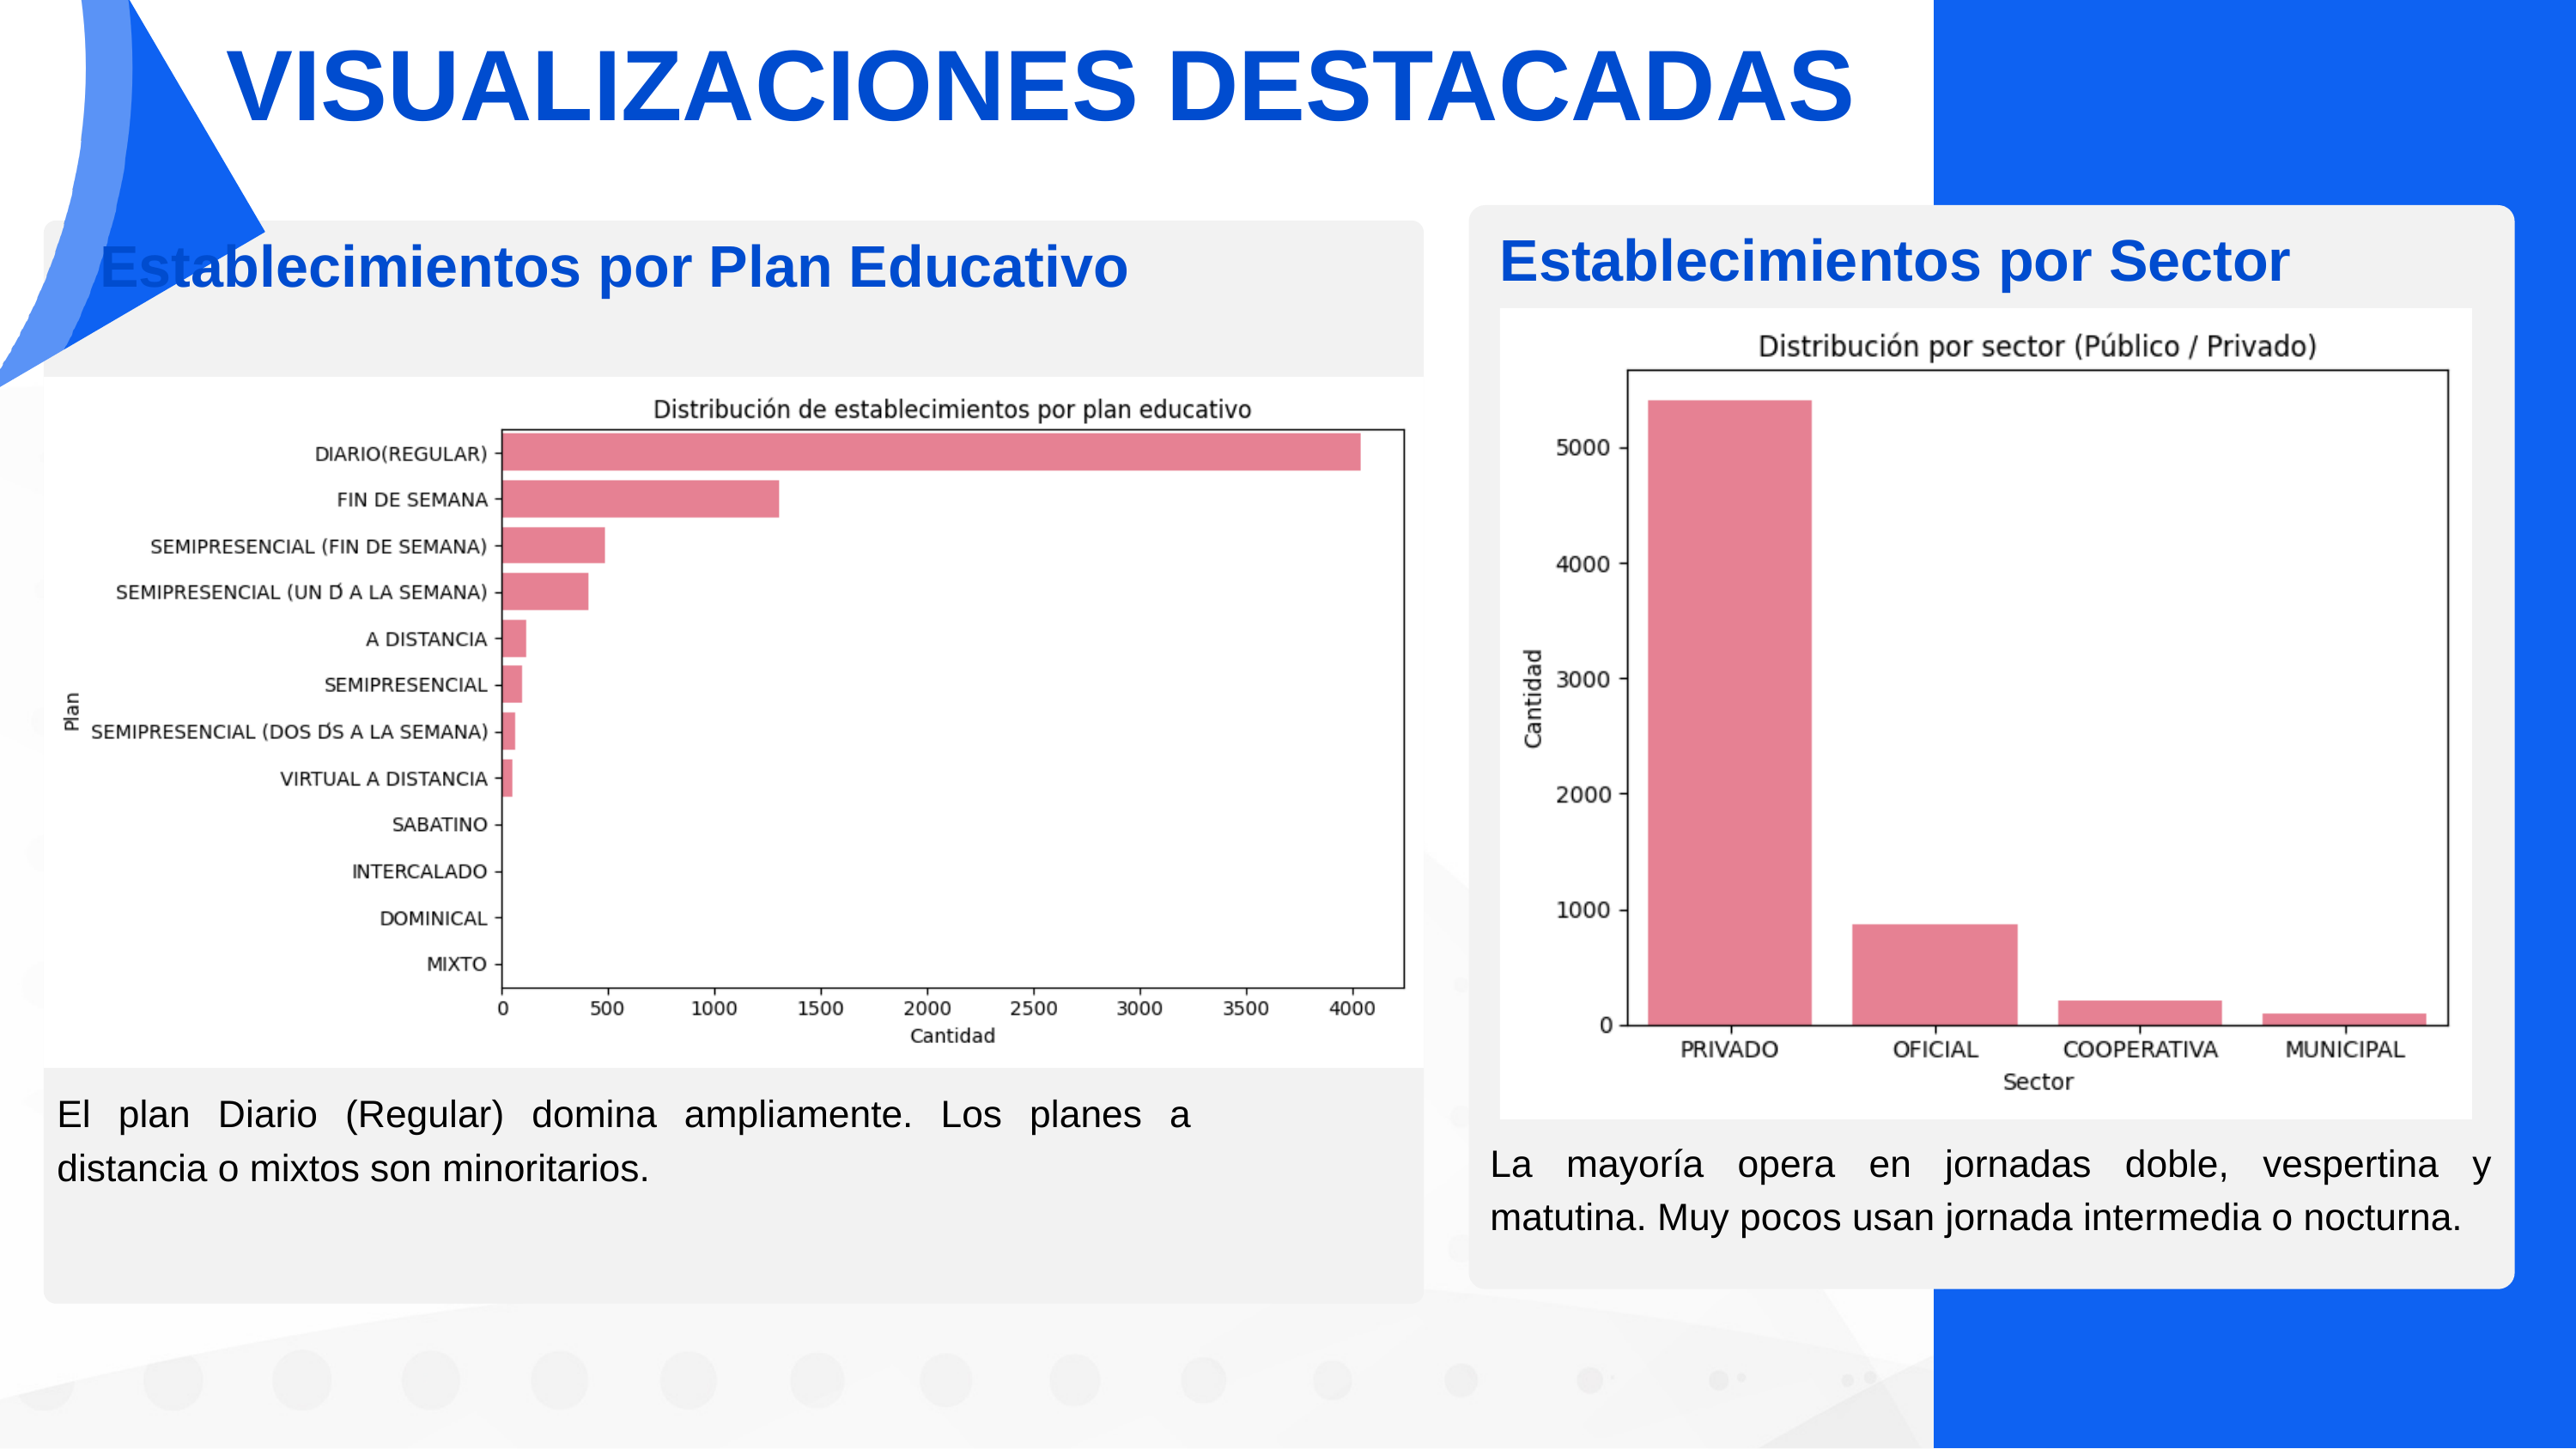

VISUALIZACIONES DESTACADAS

Establecimientos por Sector
Establecimientos por Plan Educativo

El plan Diario (Regular) domina ampliamente. Los planes a distancia o mixtos son minoritarios.

La mayoría opera en jornadas doble, vespertina y matutina. Muy pocos usan jornada intermedia o nocturna.